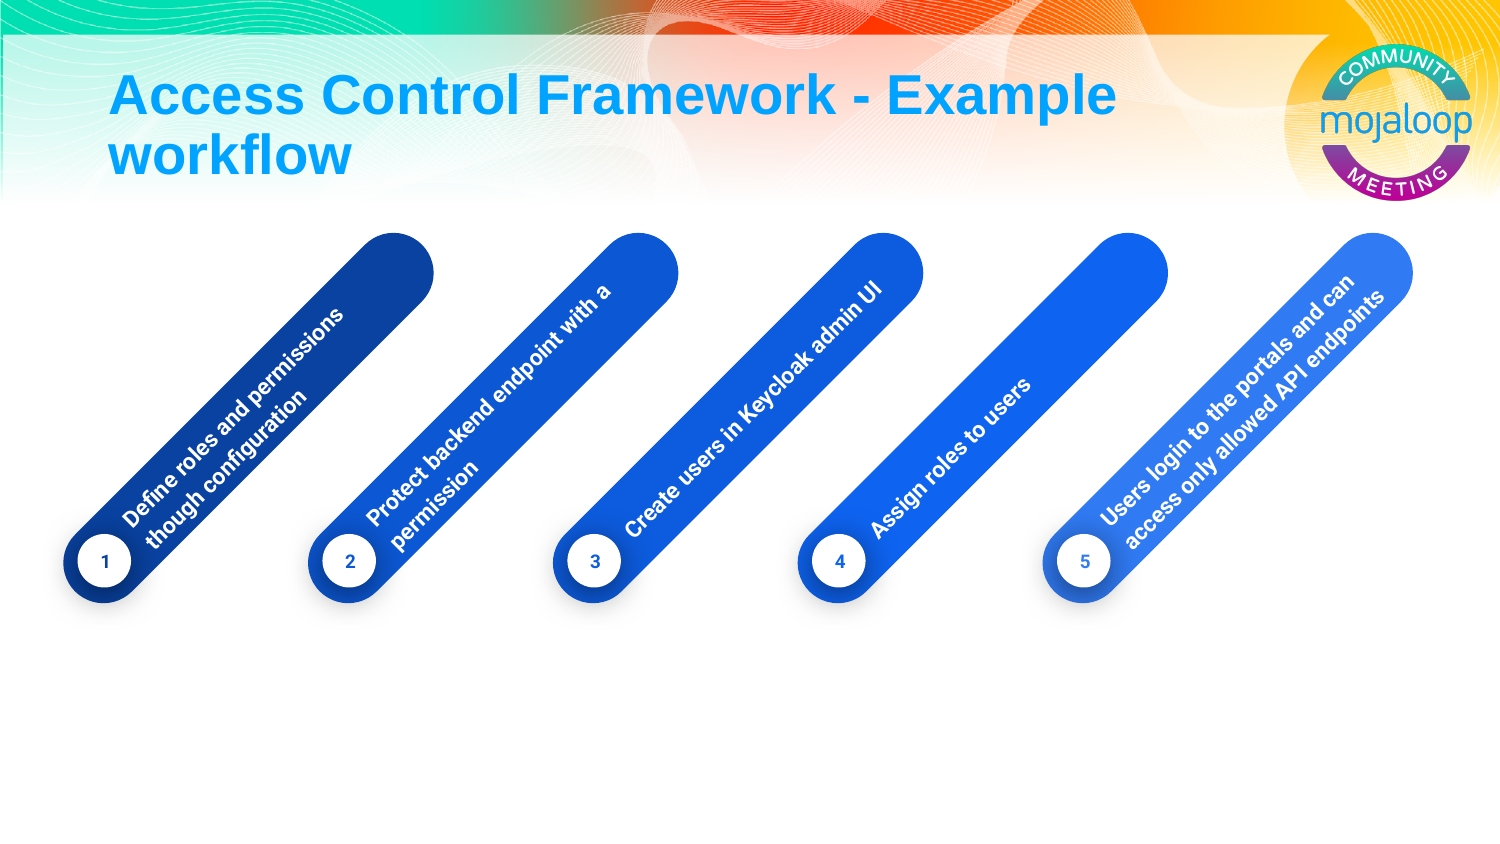

# Access Control Framework - Example workflow

Define roles and permissions though configuration
1

Protect backend endpoint with a permission
2

Create users in Keycloak admin UI
3

Assign roles to users
4

Users login to the portals and can access only allowed API endpoints
5